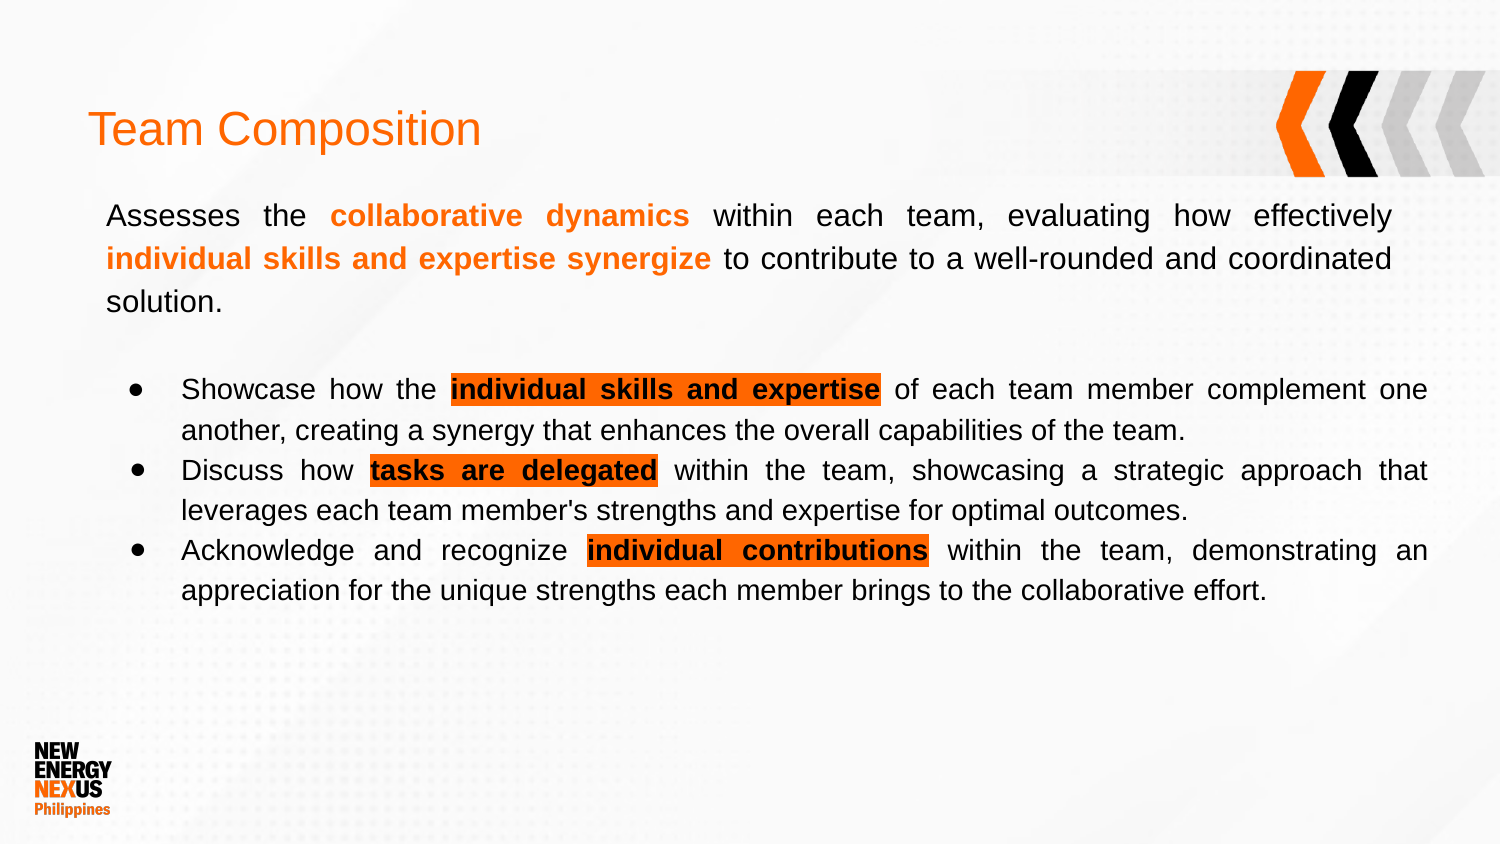

# Team Composition
Assesses the collaborative dynamics within each team, evaluating how effectively individual skills and expertise synergize to contribute to a well-rounded and coordinated solution.
Showcase how the individual skills and expertise of each team member complement one another, creating a synergy that enhances the overall capabilities of the team.
Discuss how tasks are delegated within the team, showcasing a strategic approach that leverages each team member's strengths and expertise for optimal outcomes.
Acknowledge and recognize individual contributions within the team, demonstrating an appreciation for the unique strengths each member brings to the collaborative effort.